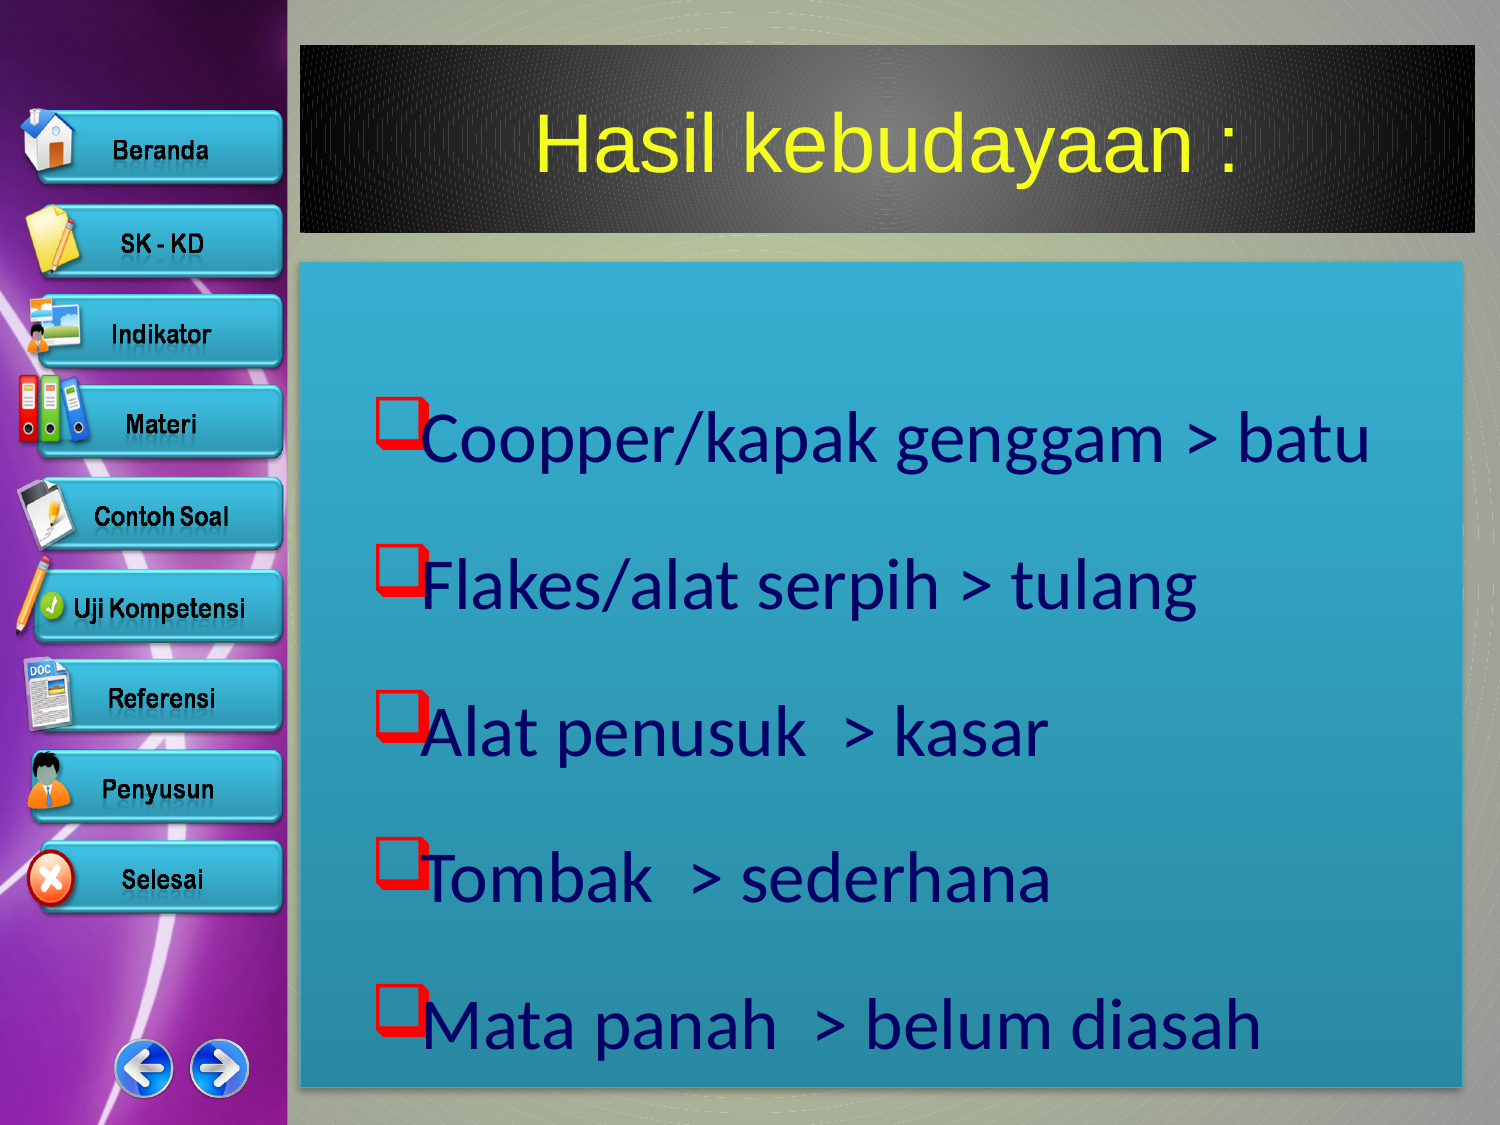

# Hasil kebudayaan :

Coopper/kapak genggam > batu
Flakes/alat serpih > tulang
Alat penusuk  > kasar
Tombak  > sederhana
Mata panah  > belum diasah